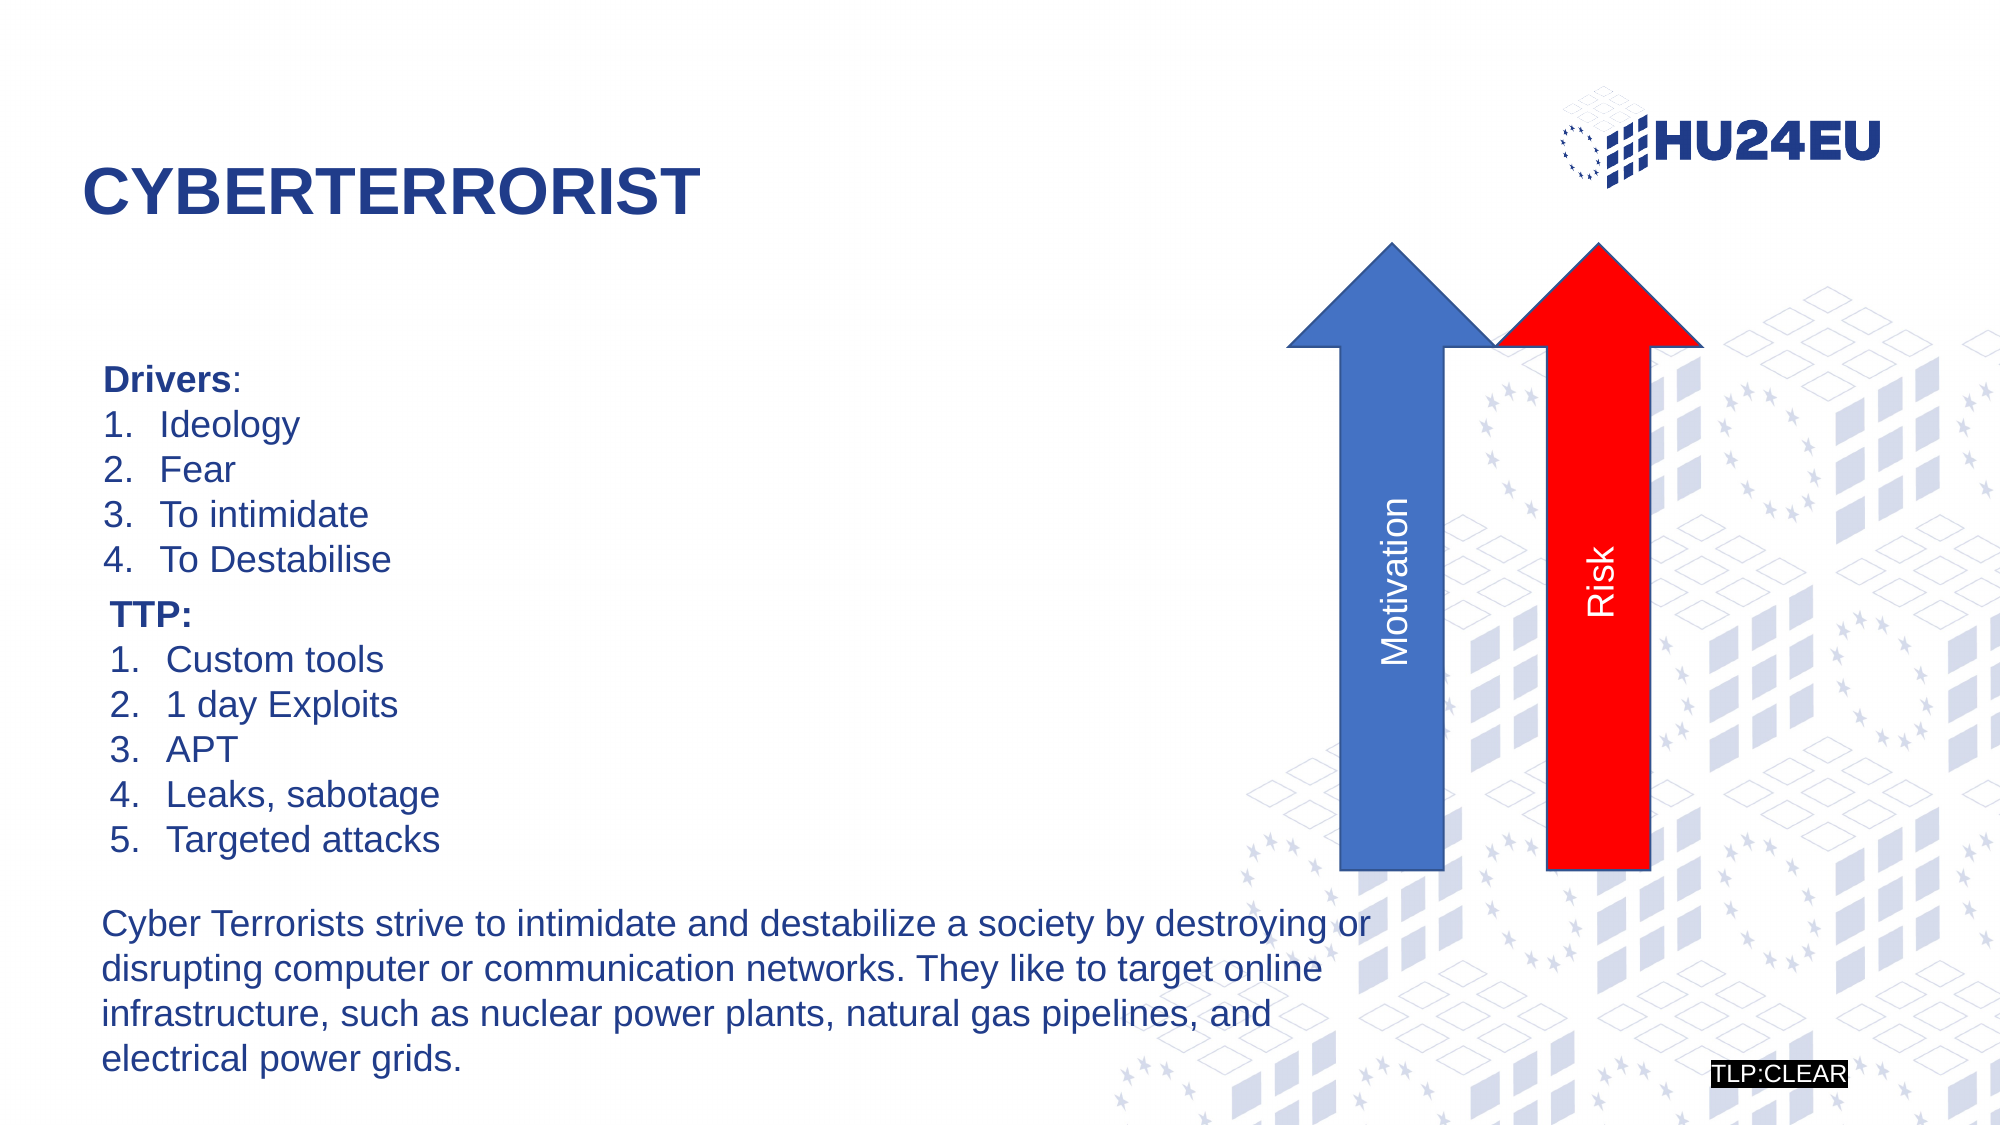

# Cyberterrorist
Risk
Motivation
Drivers:
Ideology
Fear
To intimidate
To Destabilise
TTP:
Custom tools
1 day Exploits
APT
Leaks, sabotage
Targeted attacks

Cyber Terrorists strive to intimidate and destabilize a society by destroying or disrupting computer or communication networks. They like to target online infrastructure, such as nuclear power plants, natural gas pipelines, and electrical power grids.
TLP:CLEAR
TLP:CLEAR